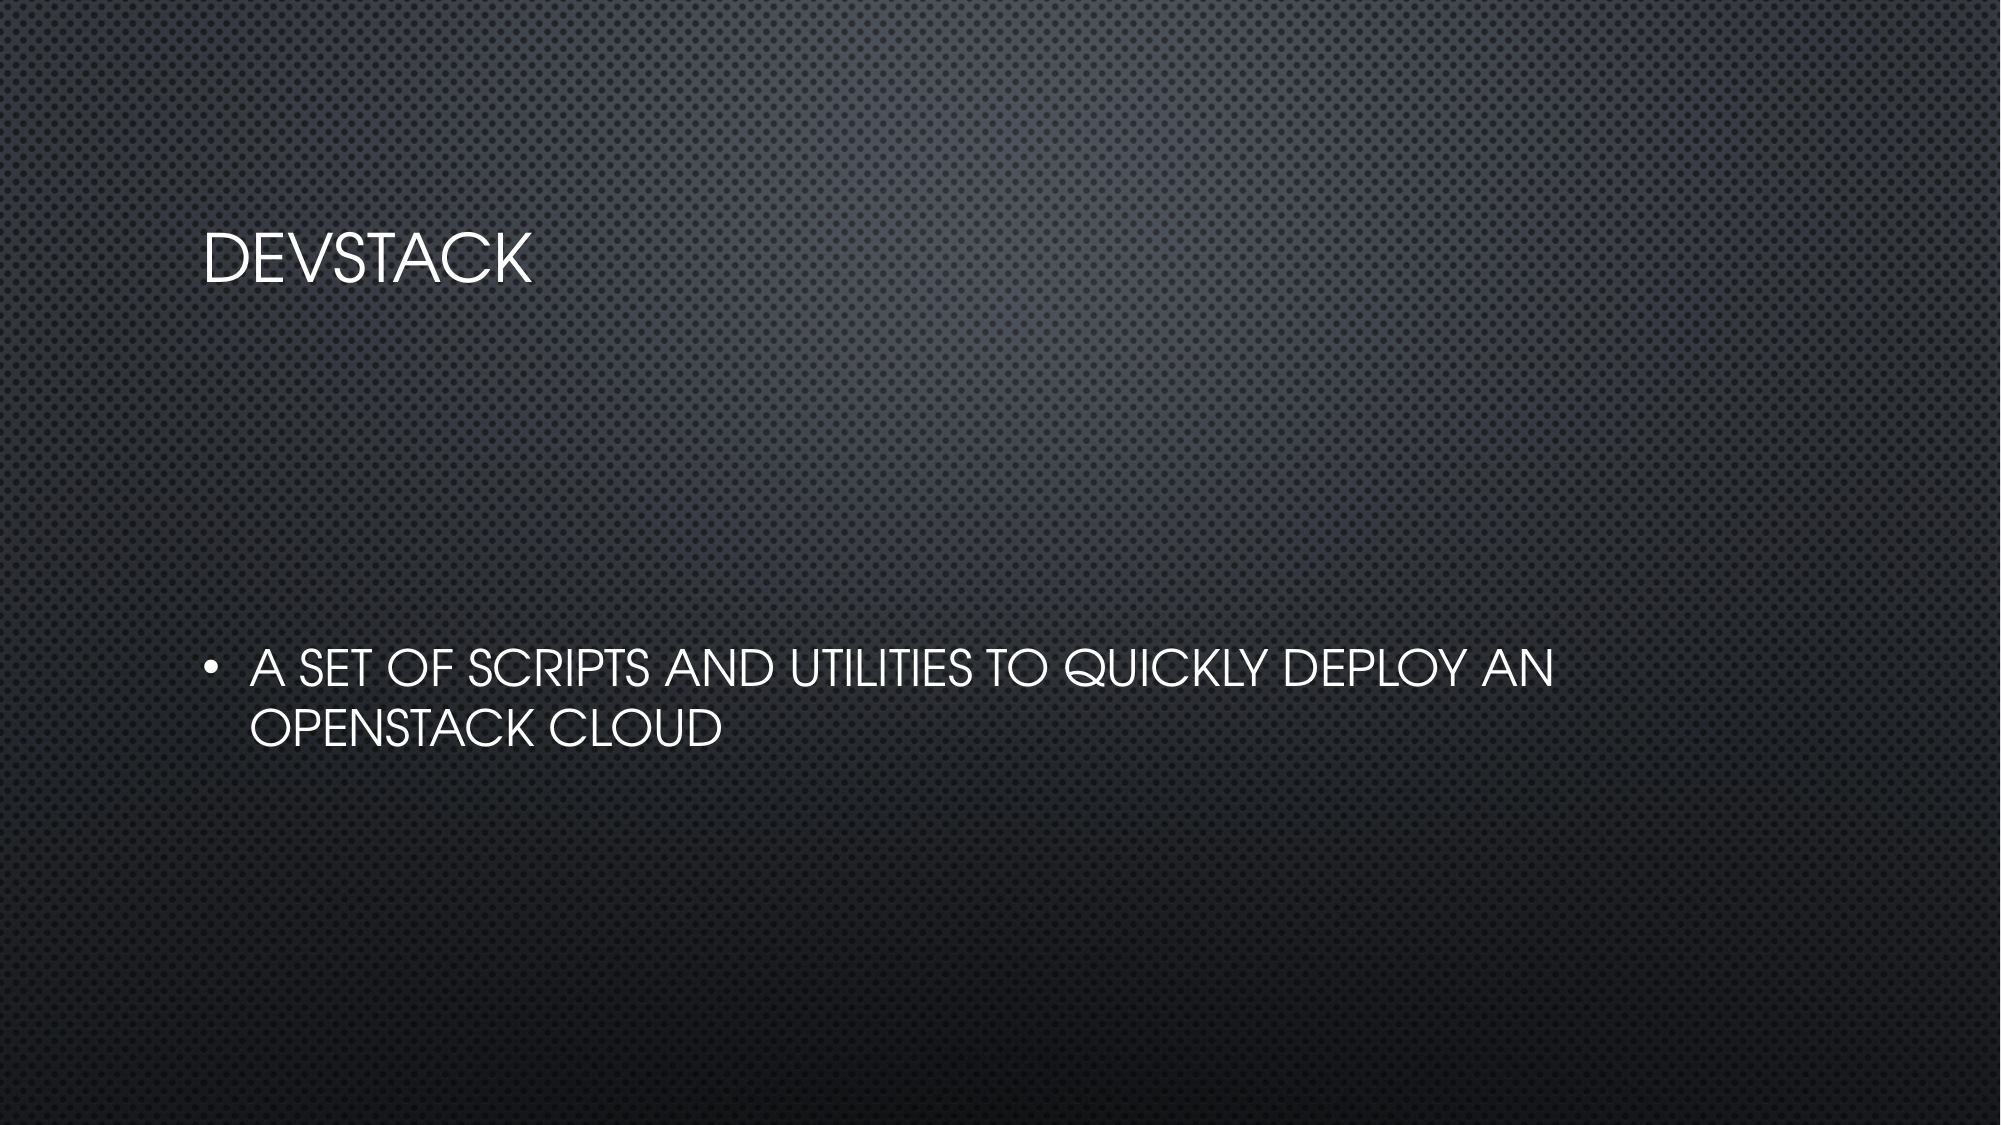

# Devstack
a set of scripts and utilities to quickly deploy an OpenStack cloud